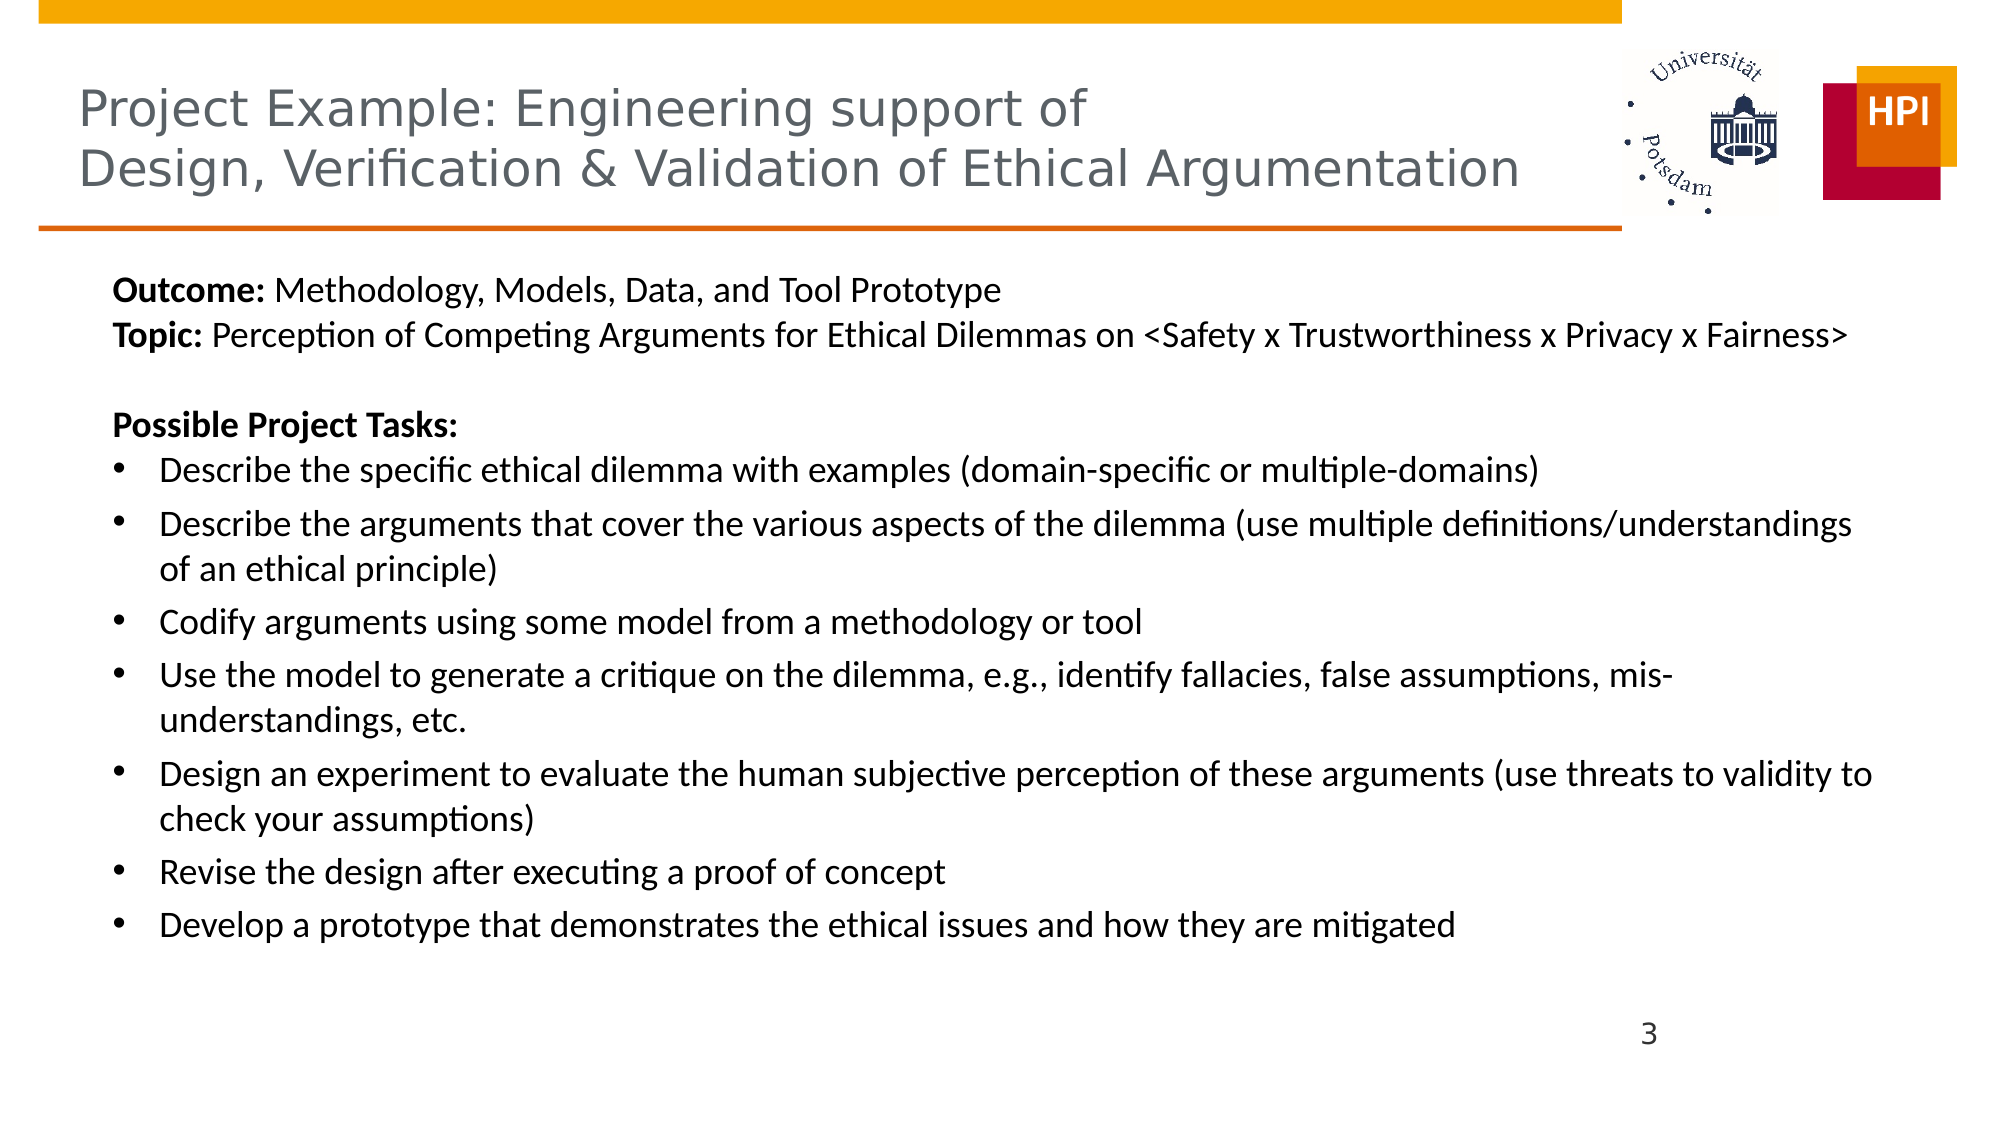

# Project Example: Engineering support of Design, Verification & Validation of Ethical Argumentation
Outcome: Methodology, Models, Data, and Tool Prototype
Topic: Perception of Competing Arguments for Ethical Dilemmas on <Safety x Trustworthiness x Privacy x Fairness>

Possible Project Tasks:
Describe the specific ethical dilemma with examples (domain-specific or multiple-domains)
Describe the arguments that cover the various aspects of the dilemma (use multiple definitions/understandings of an ethical principle)
Codify arguments using some model from a methodology or tool
Use the model to generate a critique on the dilemma, e.g., identify fallacies, false assumptions, mis-understandings, etc.
Design an experiment to evaluate the human subjective perception of these arguments (use threats to validity to check your assumptions)
Revise the design after executing a proof of concept
Develop a prototype that demonstrates the ethical issues and how they are mitigated
3